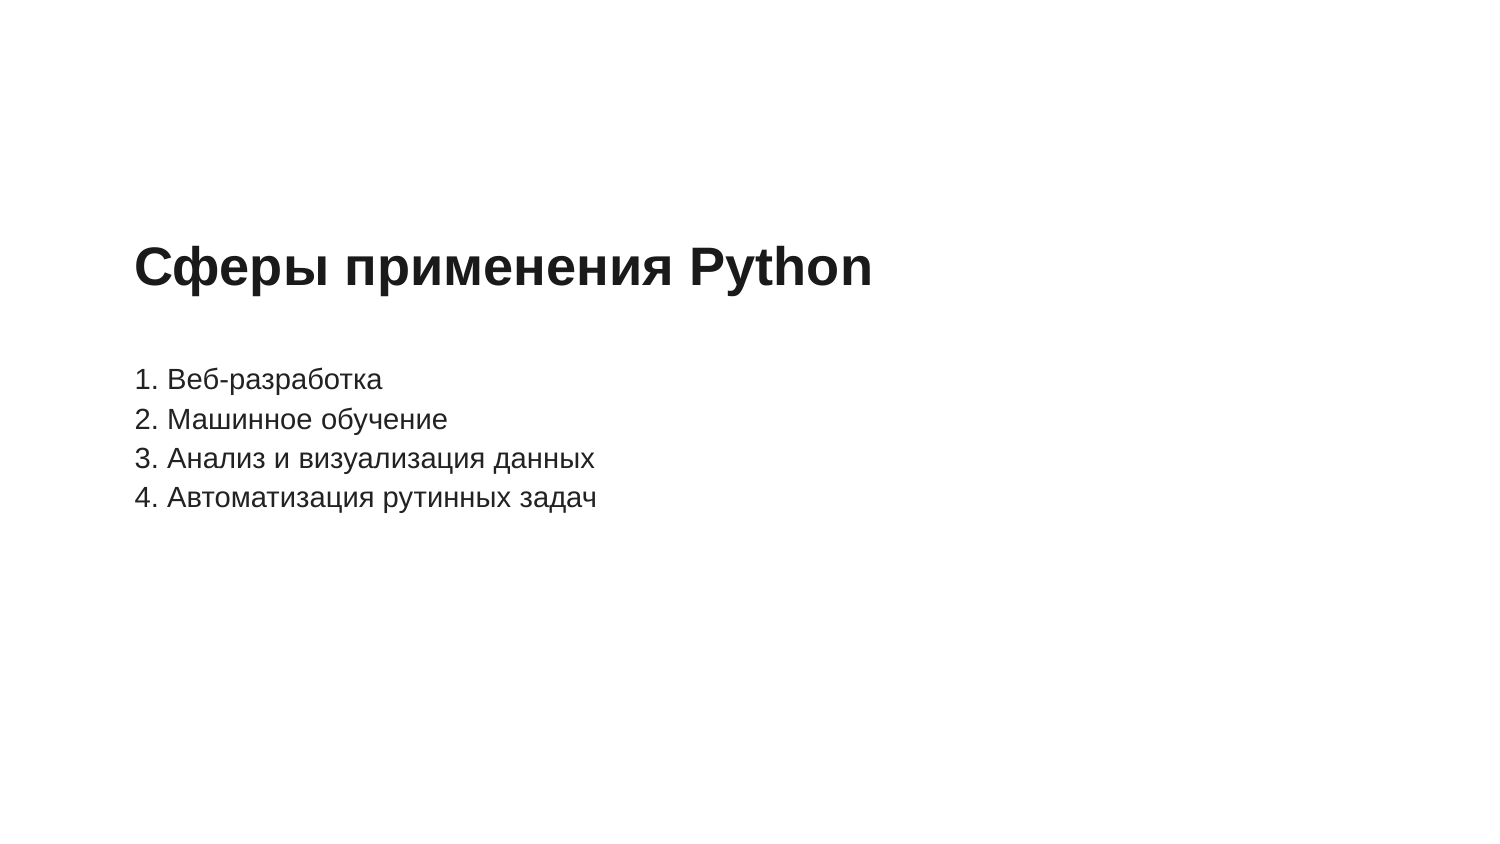

Сферы применения Python
1. Веб-разработка
2. Машинное обучение
3. Анализ и визуализация данных
4. Автоматизация рутинных задач